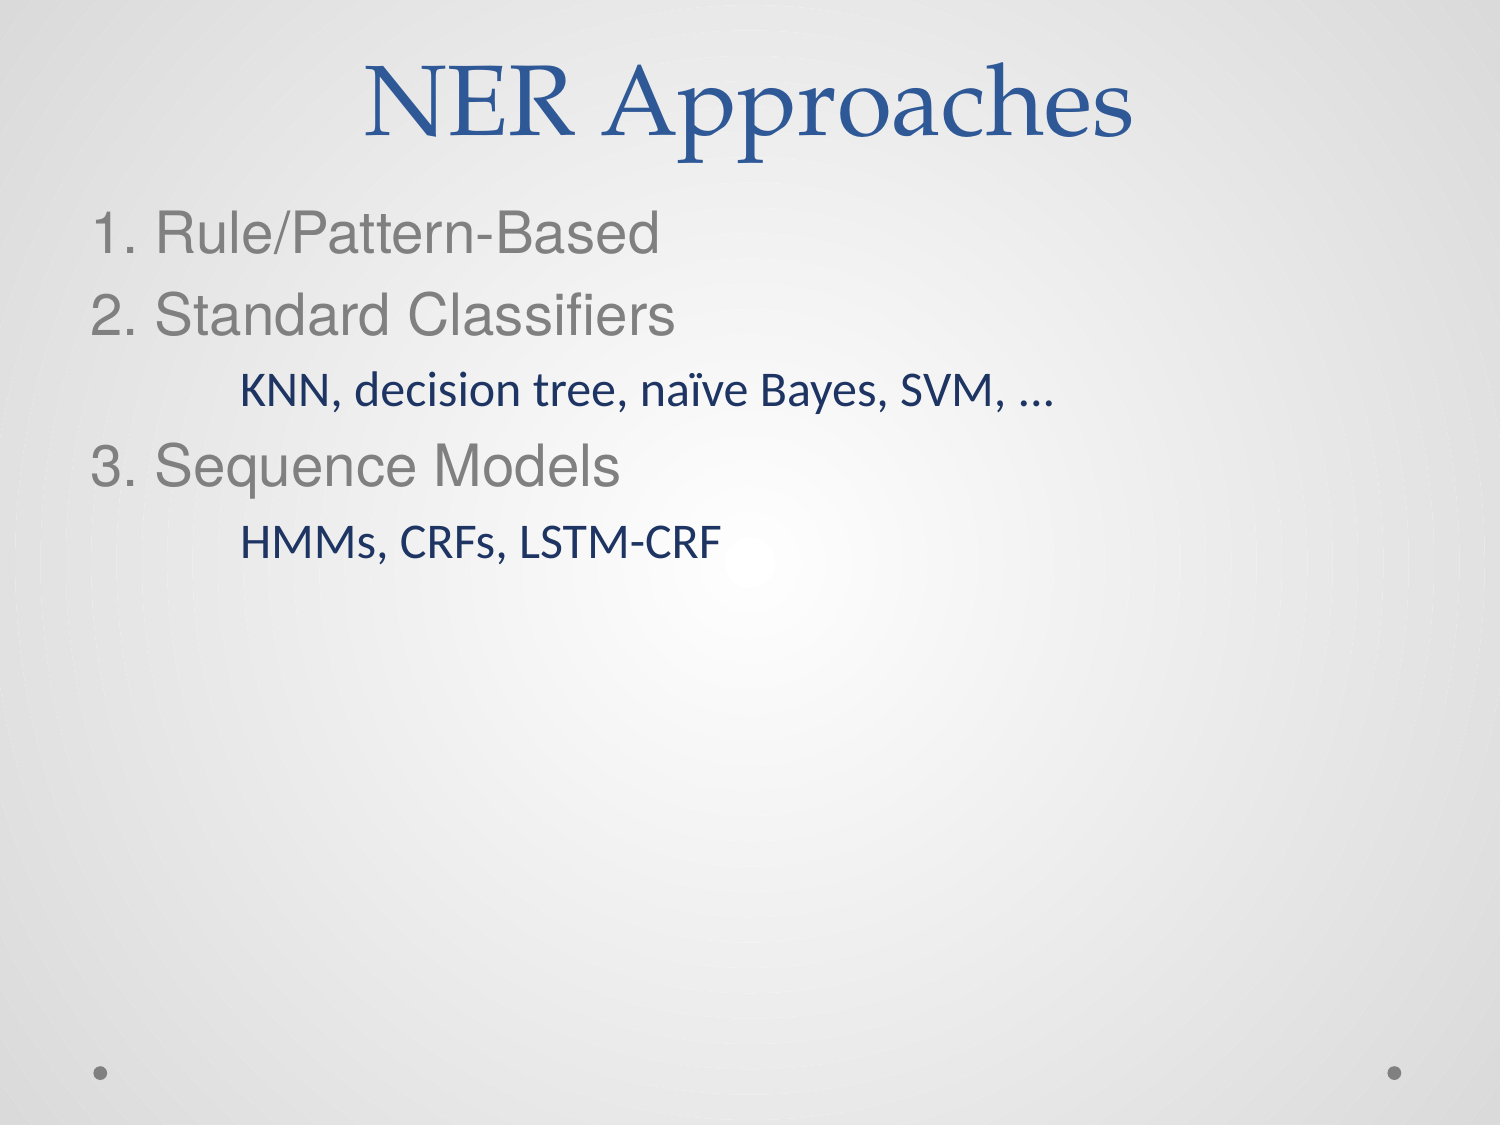

# NER Approaches
1. Rule/Pattern-Based
2. Standard Classifiers
	KNN, decision tree, naïve Bayes, SVM, ...
3. Sequence Models
	HMMs, CRFs, LSTM-CRF